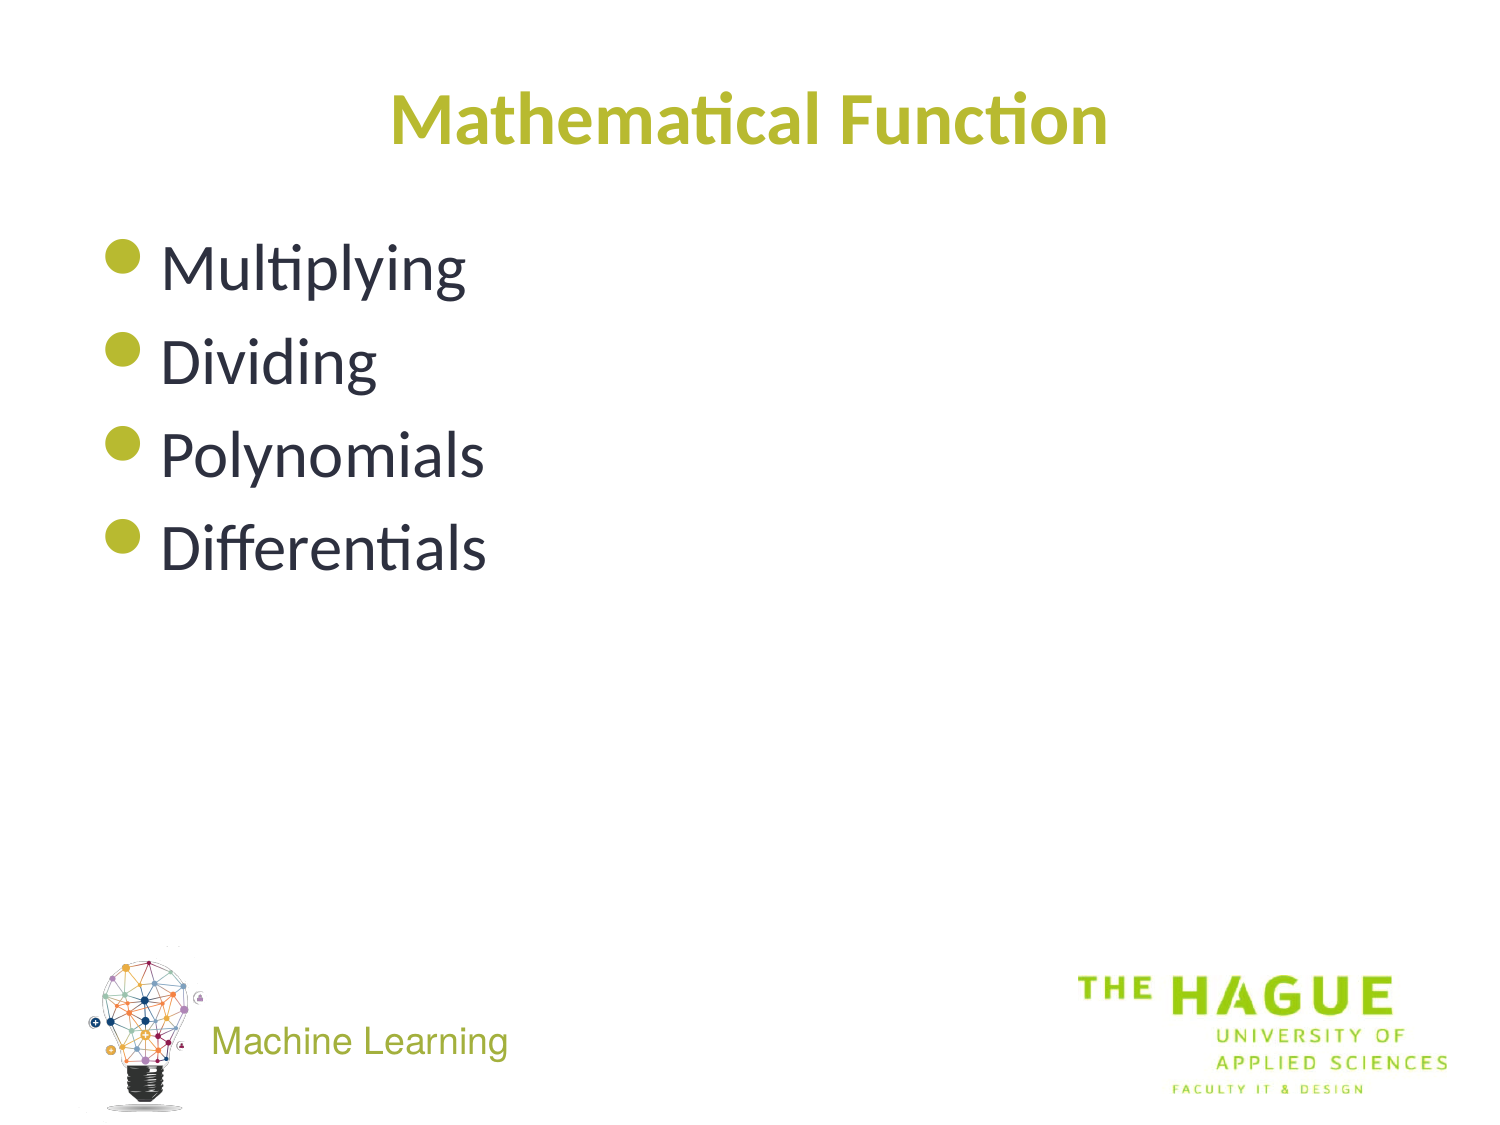

# Mathematical Function
Multiplying
Dividing
Polynomials
Differentials